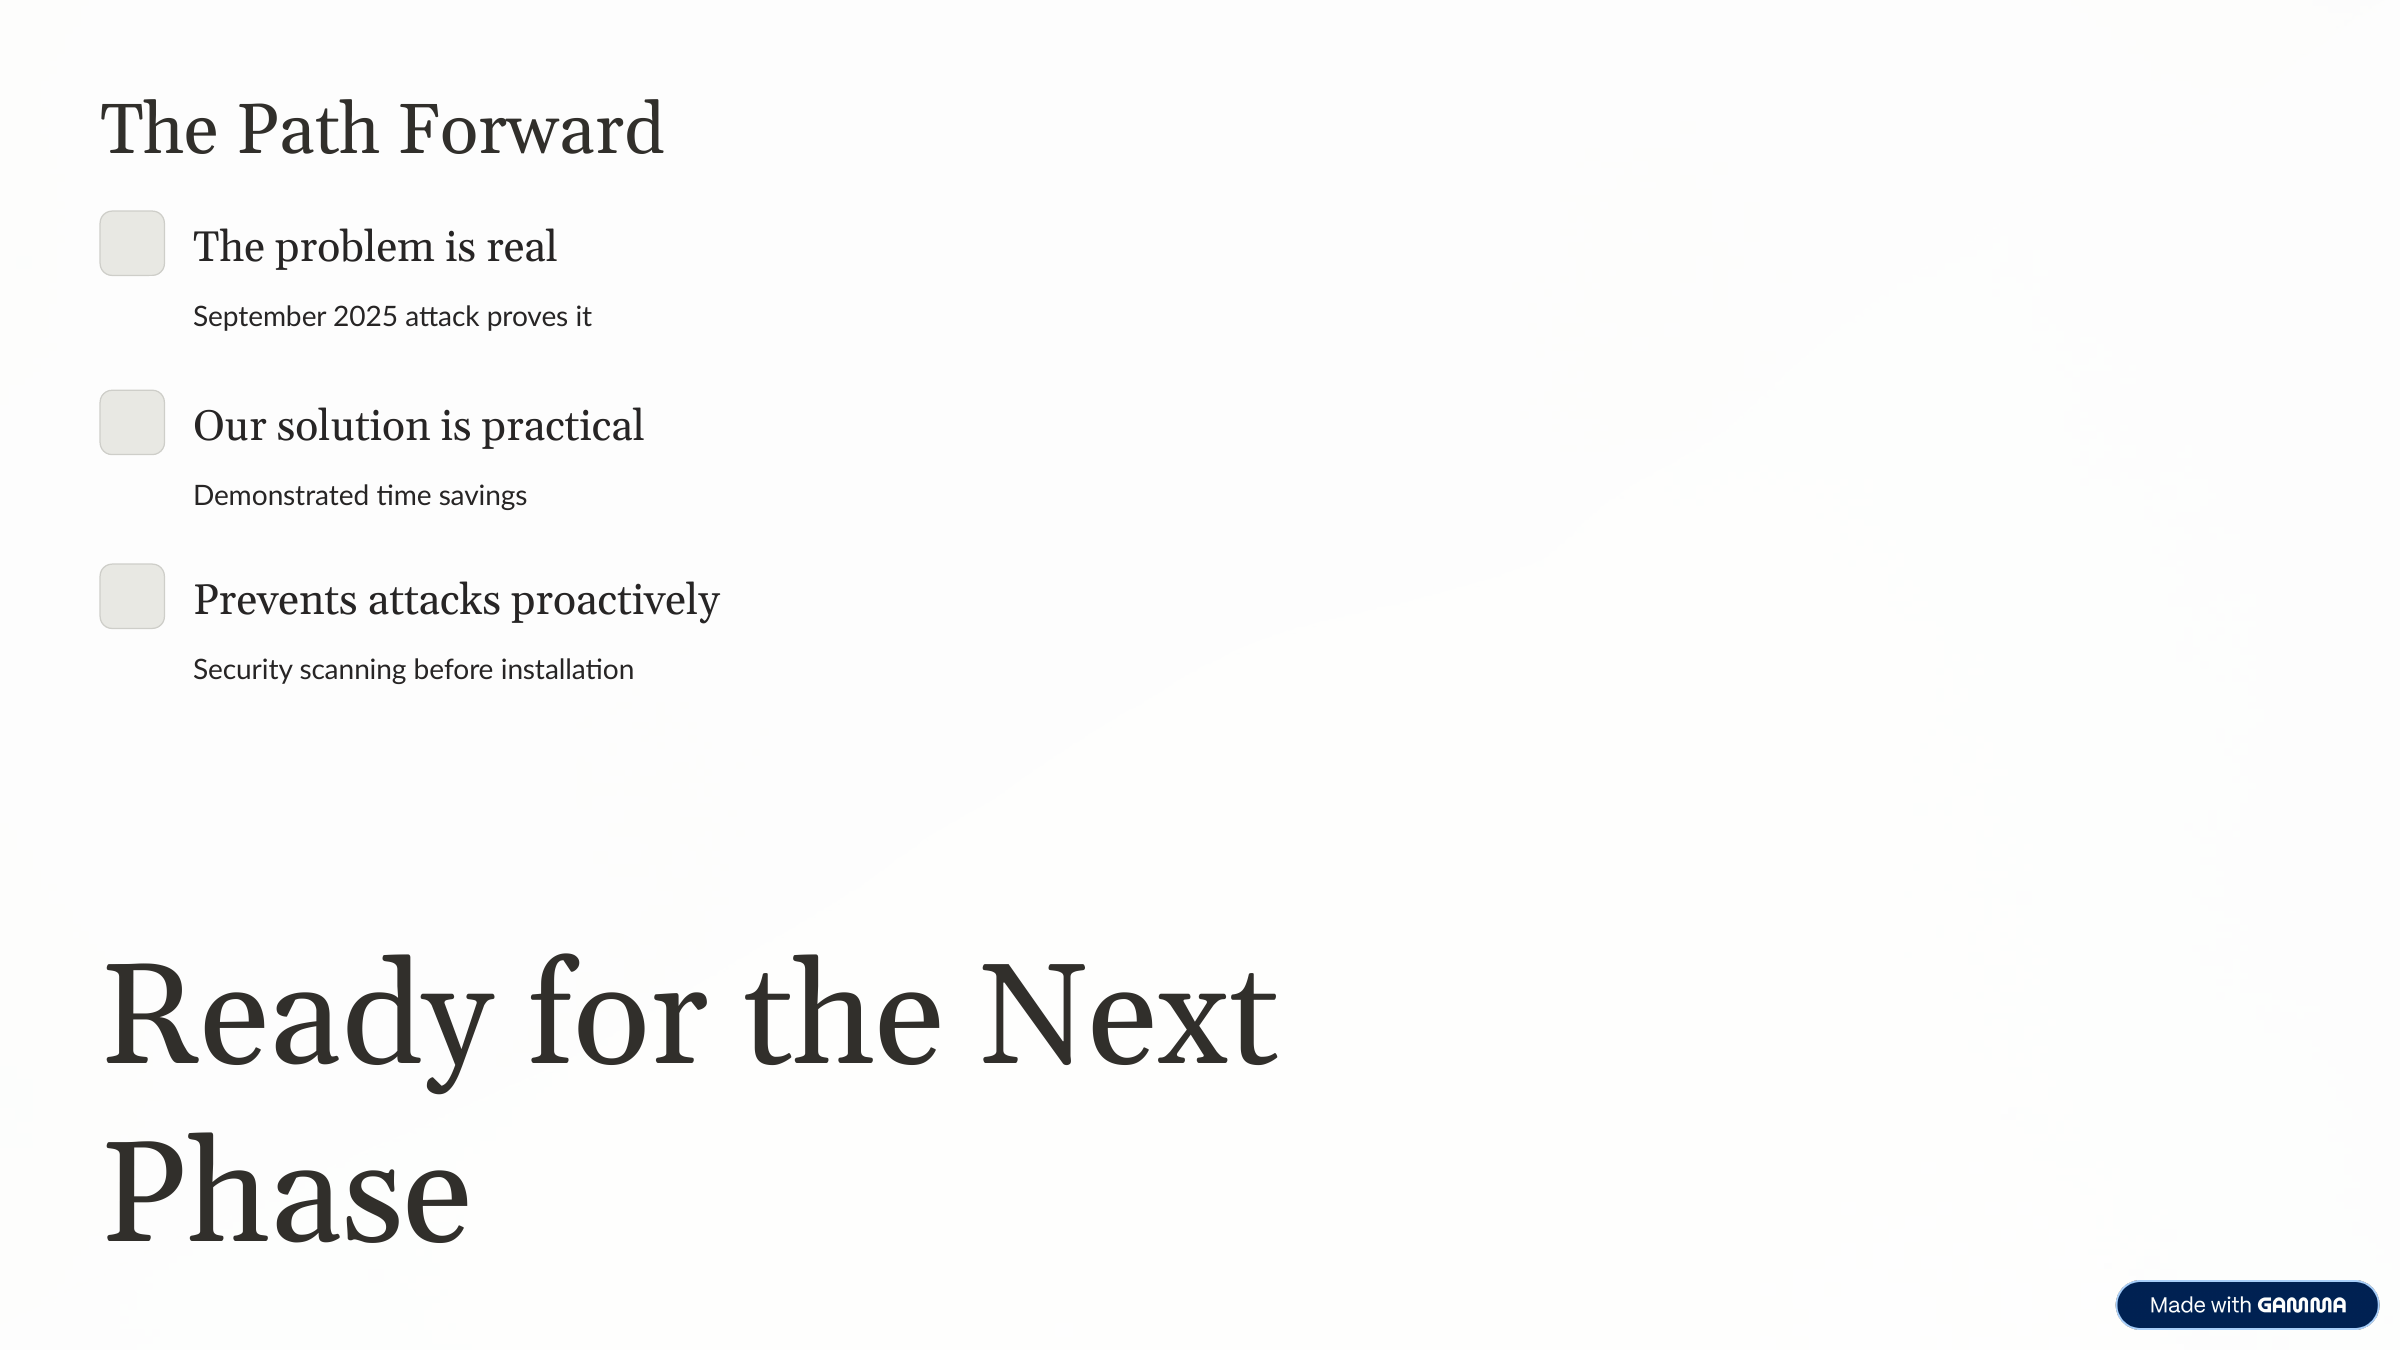

The Path Forward

The problem is real
September 2025 attack proves it

Our solution is practical
Demonstrated time savings

Prevents attacks proactively
Security scanning before installation
Ready for the Next Phase